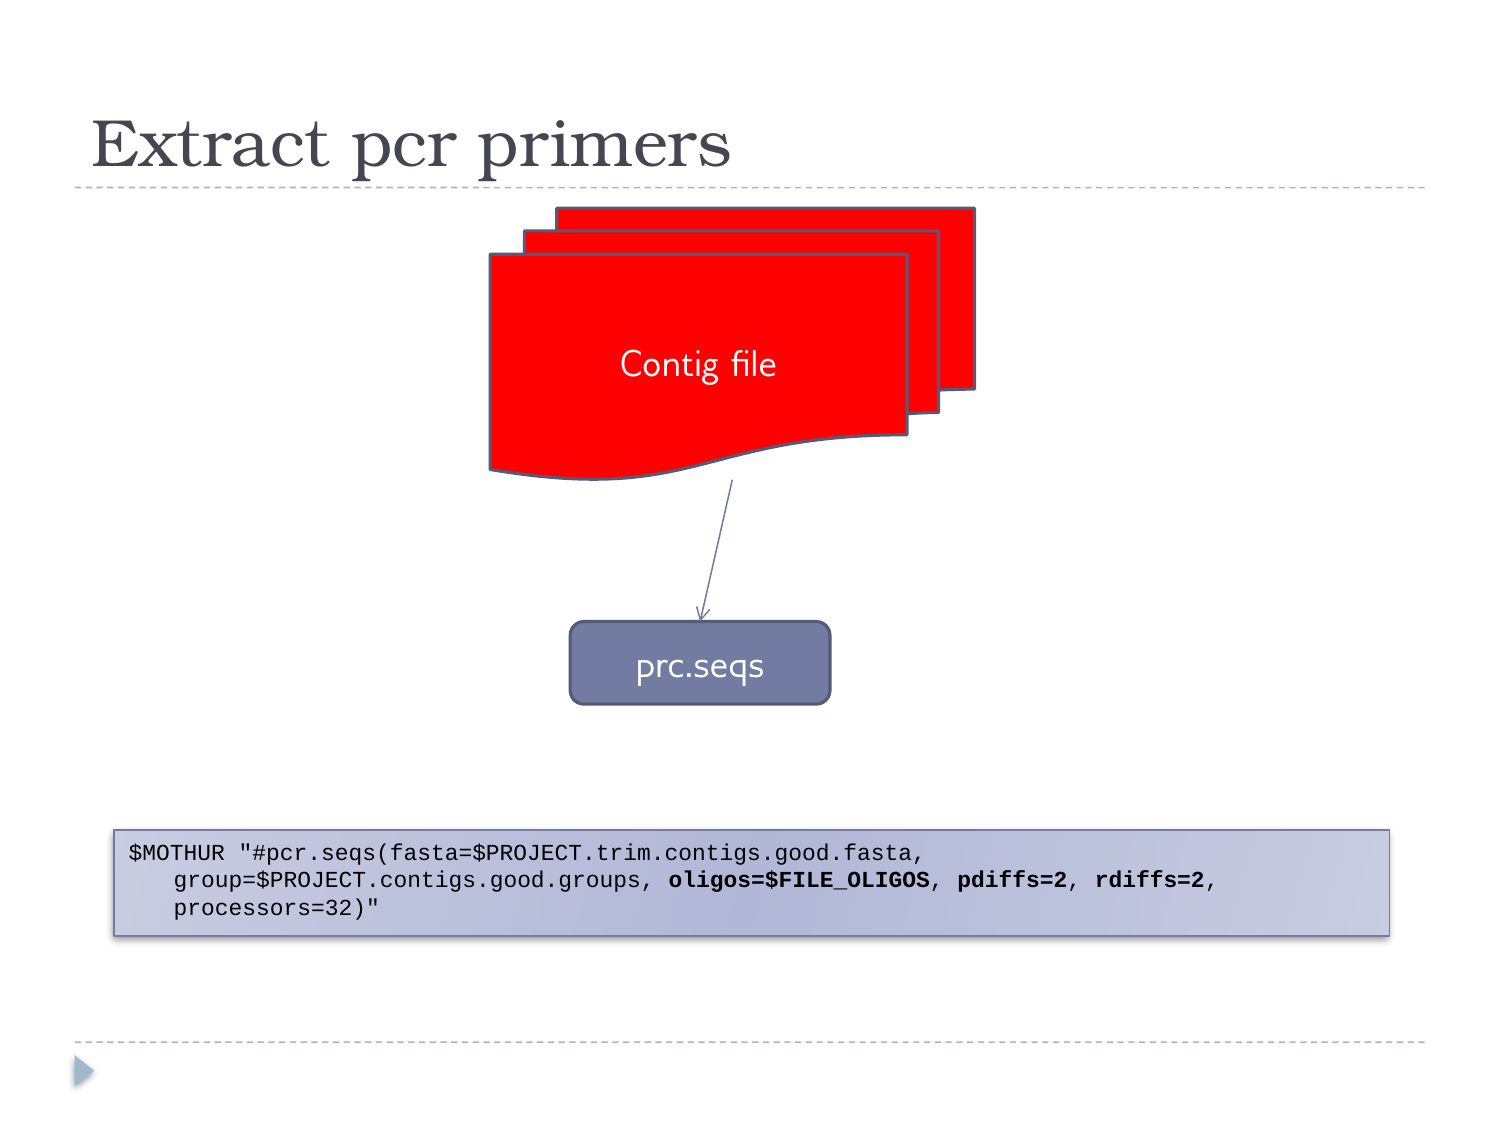

# Extract pcr primers
Contig file
prc.seqs
$MOTHUR "#pcr.seqs(fasta=$PROJECT.trim.contigs.good.fasta, group=$PROJECT.contigs.good.groups, oligos=$FILE_OLIGOS, pdiffs=2, rdiffs=2, processors=32)"